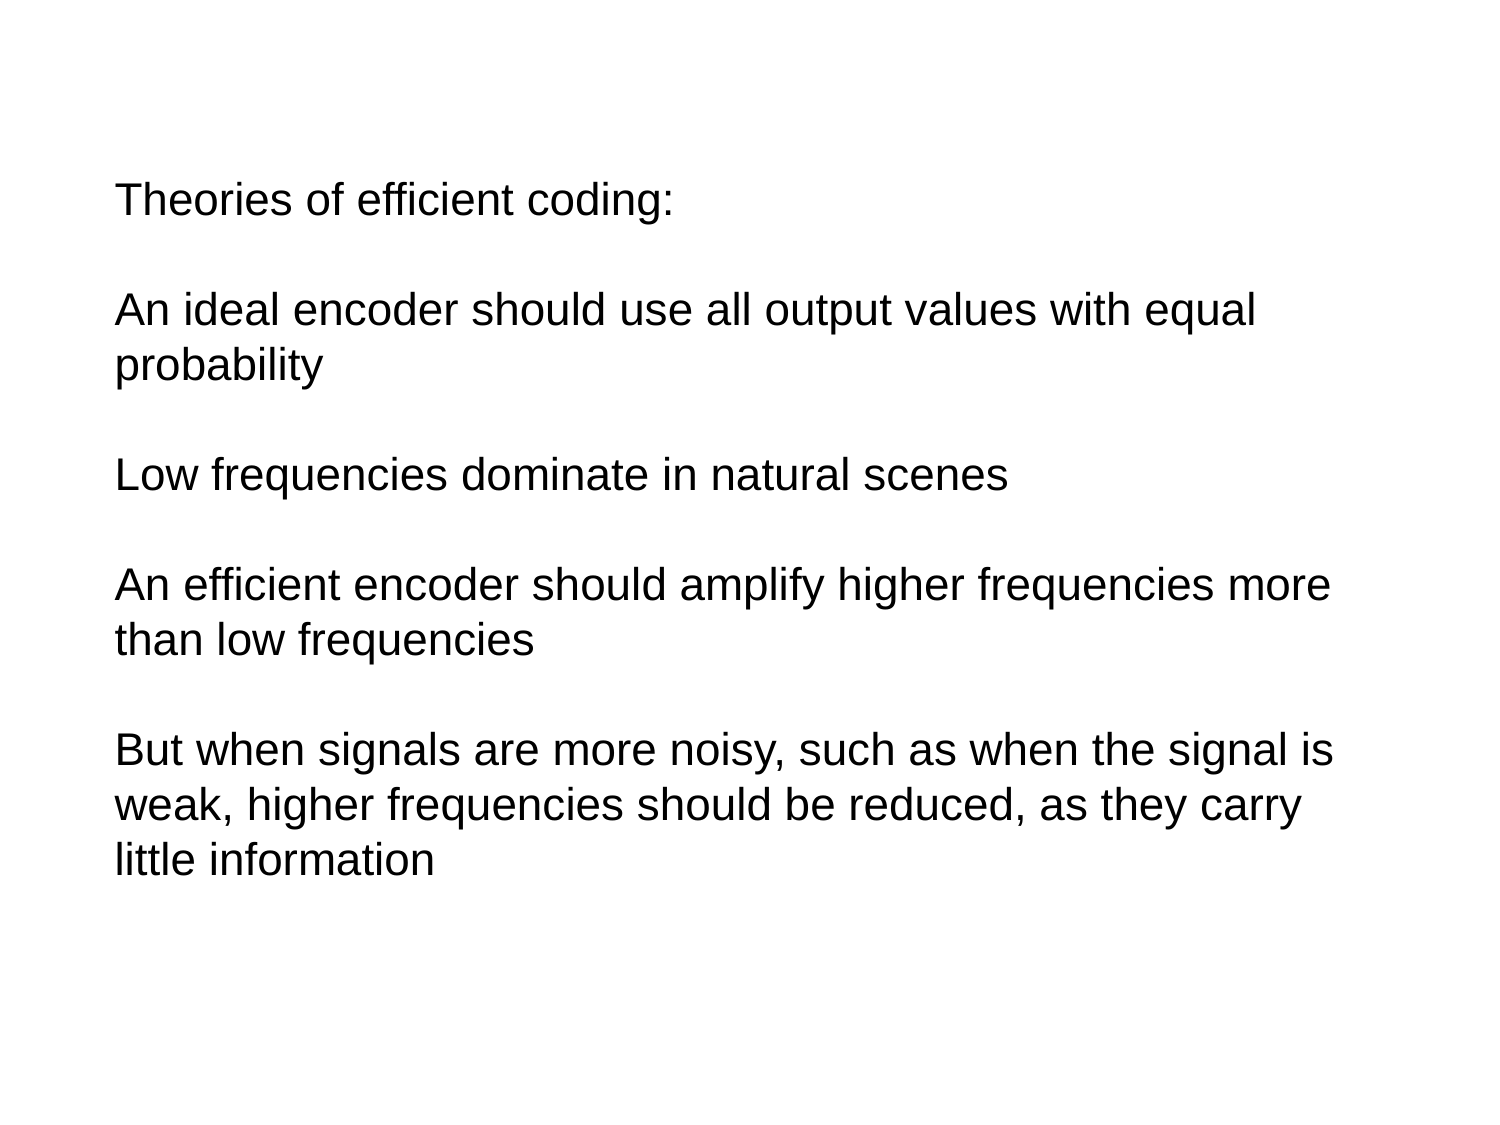

Theories of efficient coding:

An ideal encoder should use all output values with equal probability

Low frequencies dominate in natural scenes

An efficient encoder should amplify higher frequencies more than low frequencies

But when signals are more noisy, such as when the signal is weak, higher frequencies should be reduced, as they carry little information